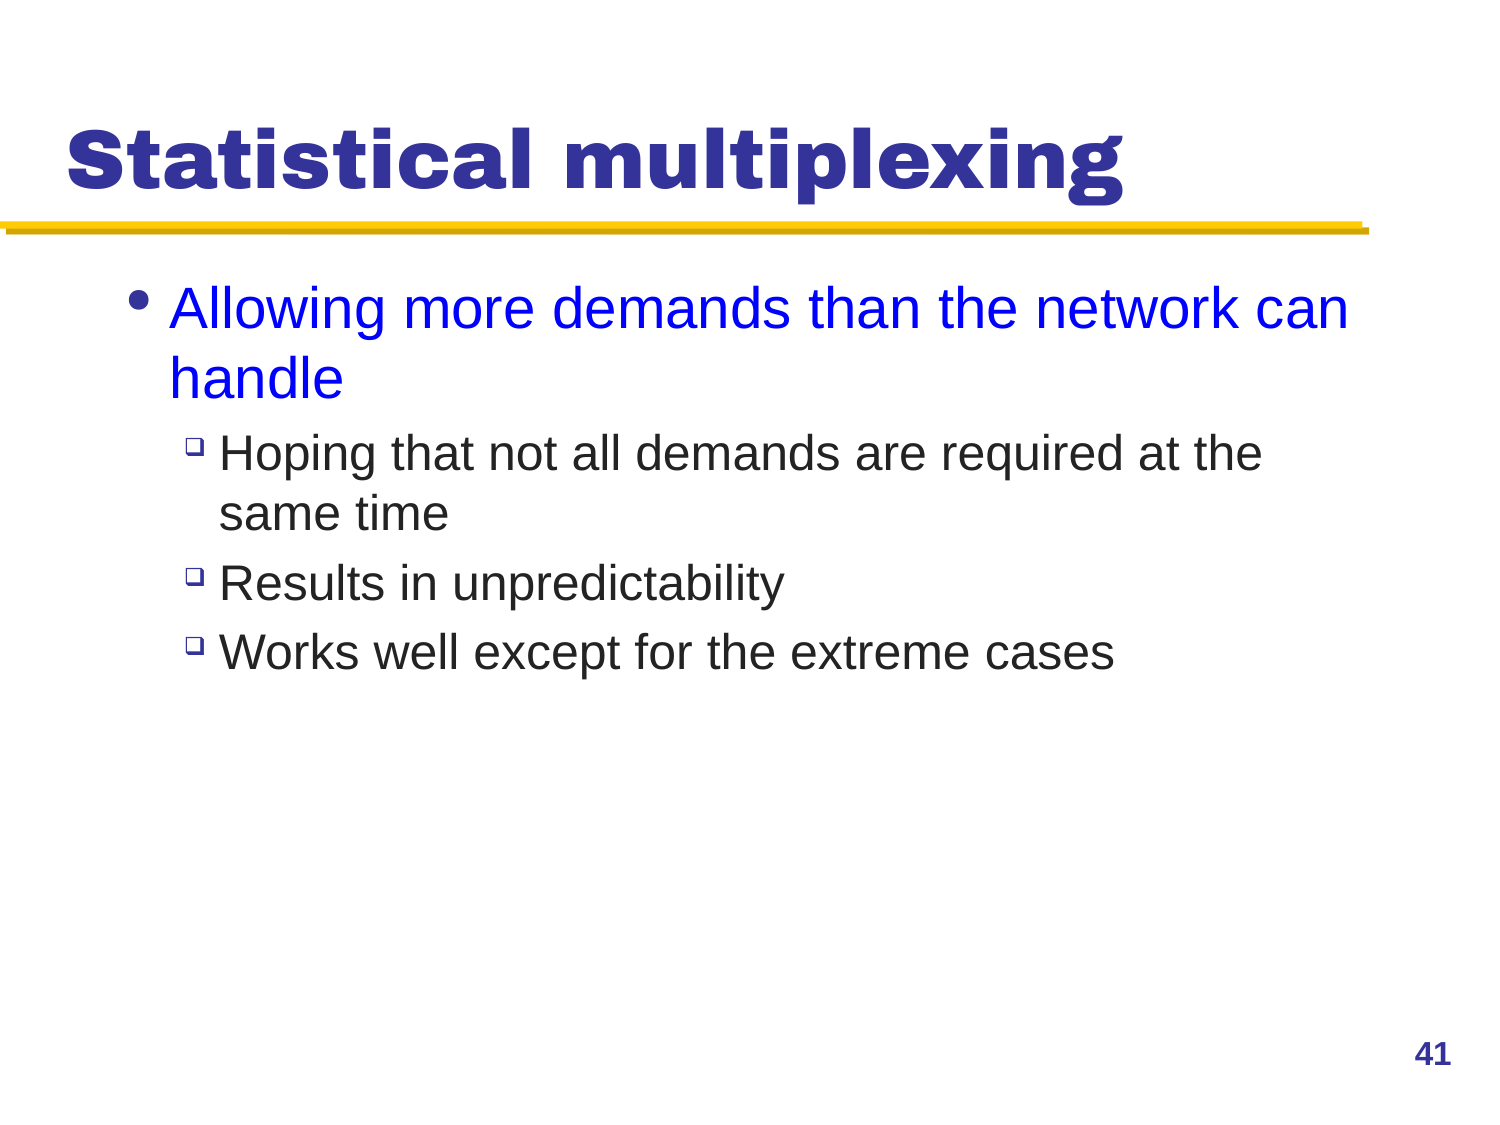

# Statistical multiplexing
Allowing more demands than the network can handle
Hoping that not all demands are required at the same time
Results in unpredictability
Works well except for the extreme cases
41